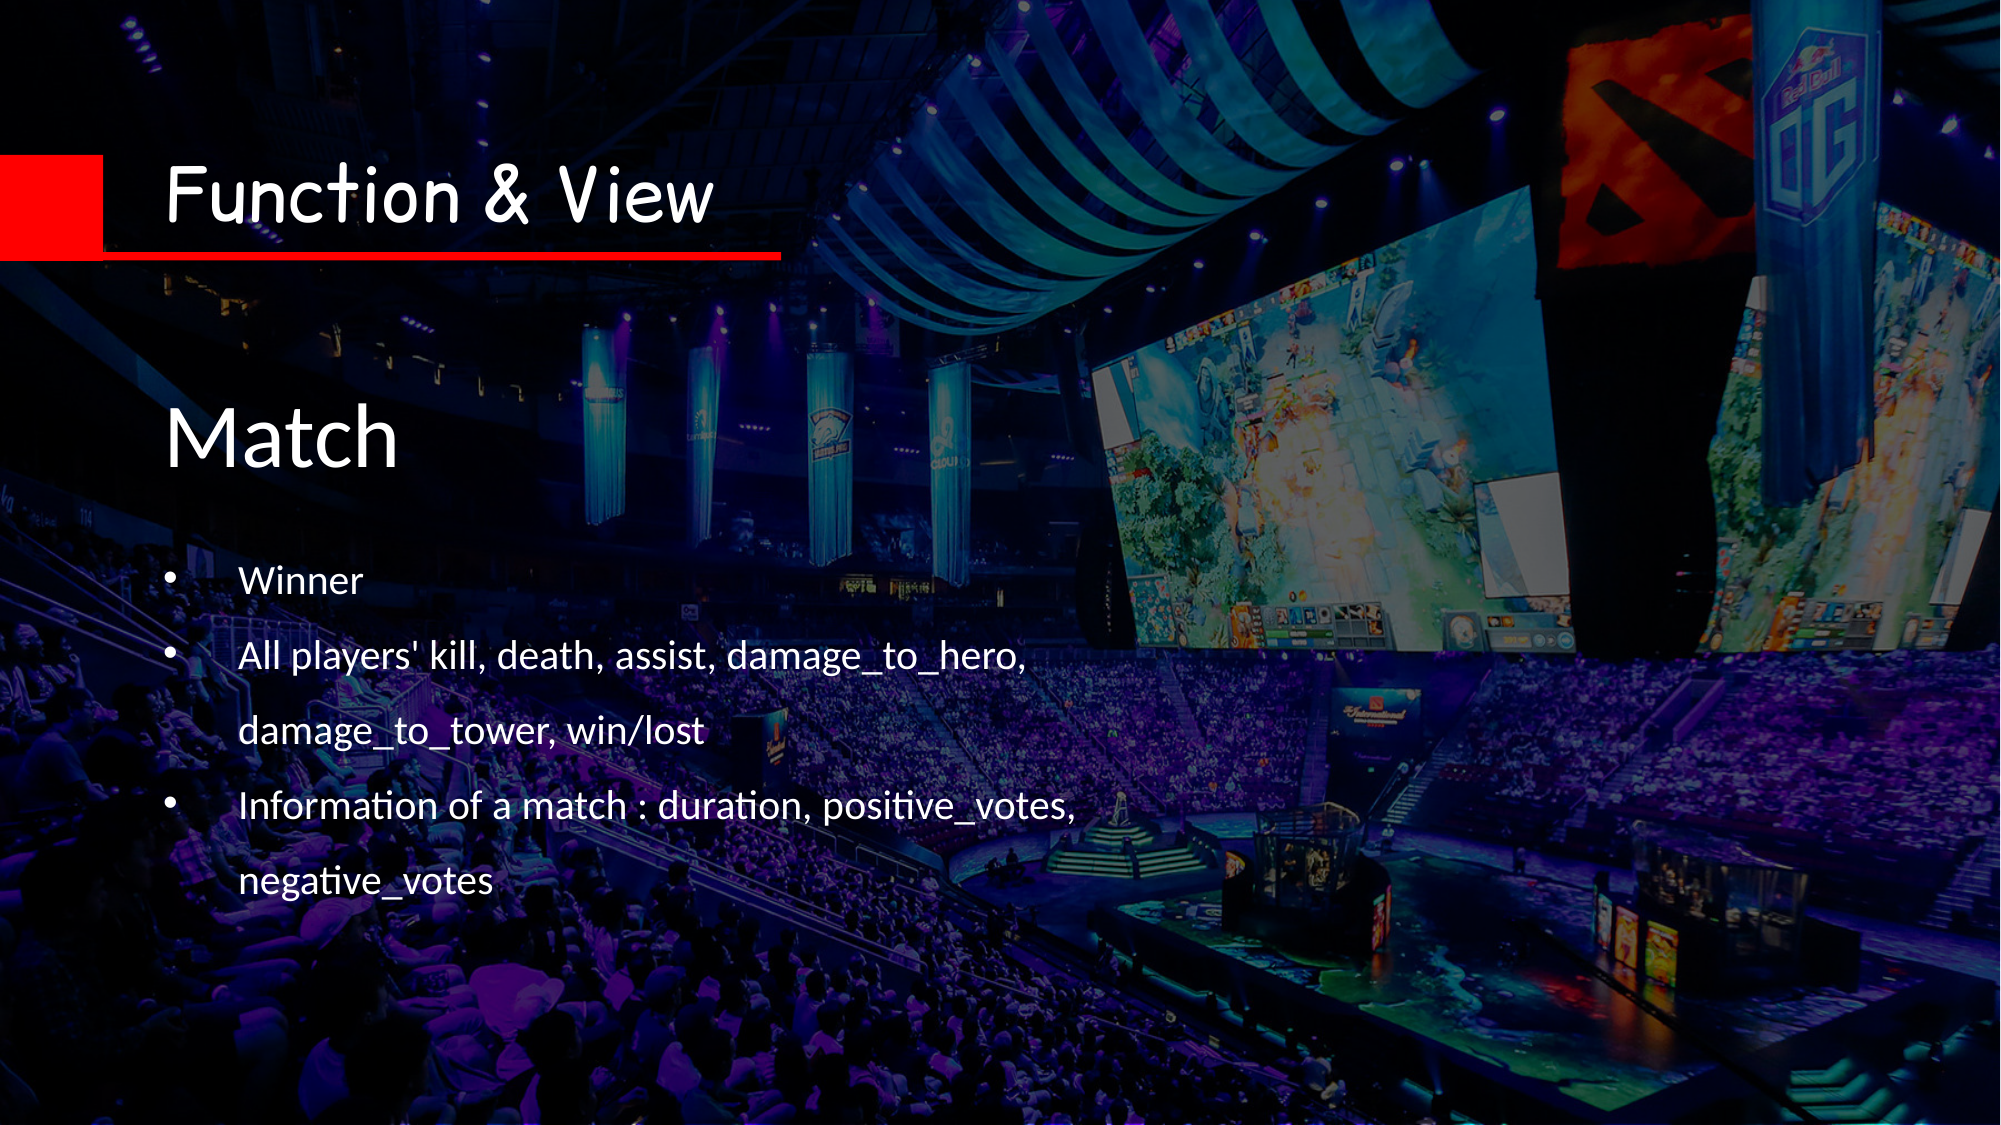

Function & View

Match
Winner
All players' kill, death, assist, damage_to_hero, damage_to_tower, win/lost
Information of a match : duration, positive_votes, negative_votes